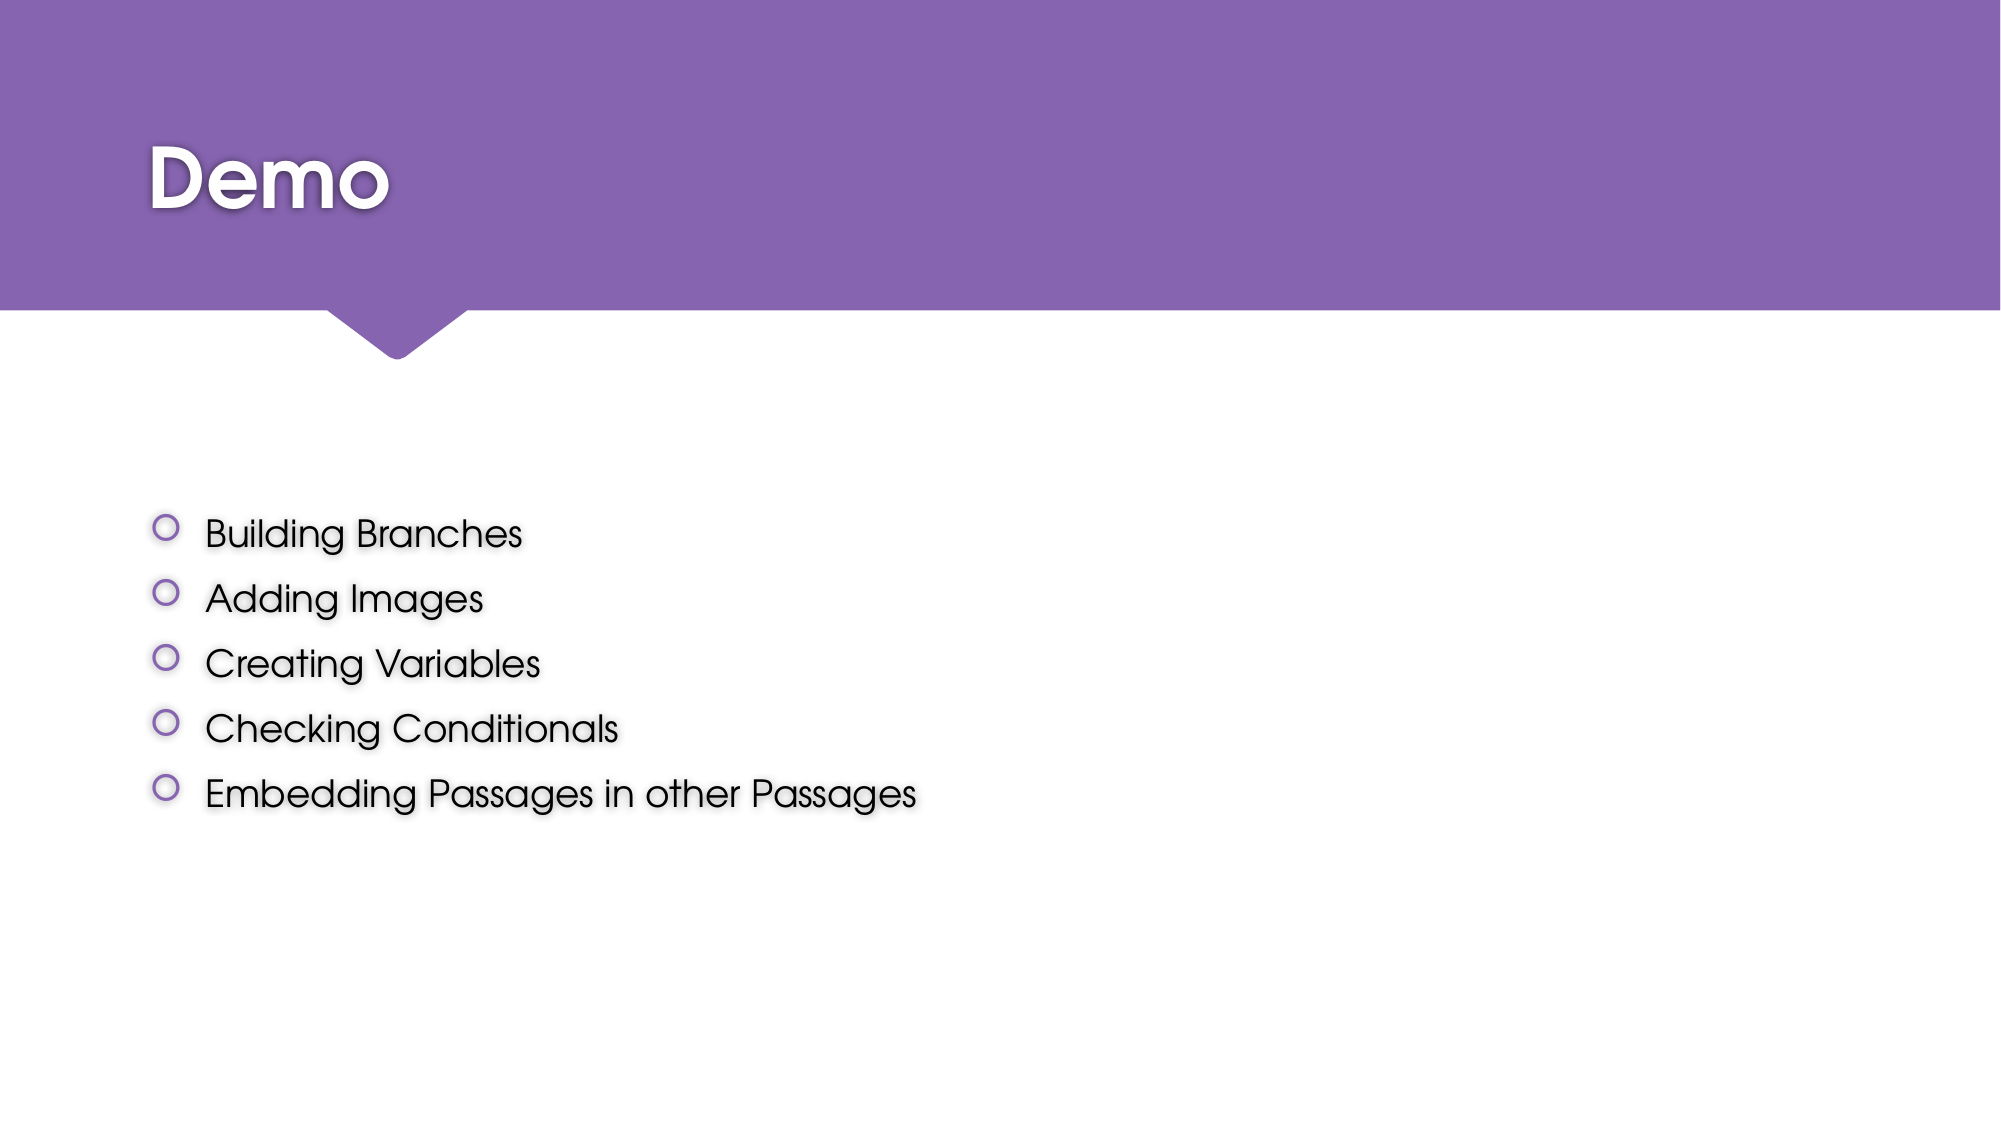

# Demo
Building Branches
Adding Images
Creating Variables
Checking Conditionals
Embedding Passages in other Passages